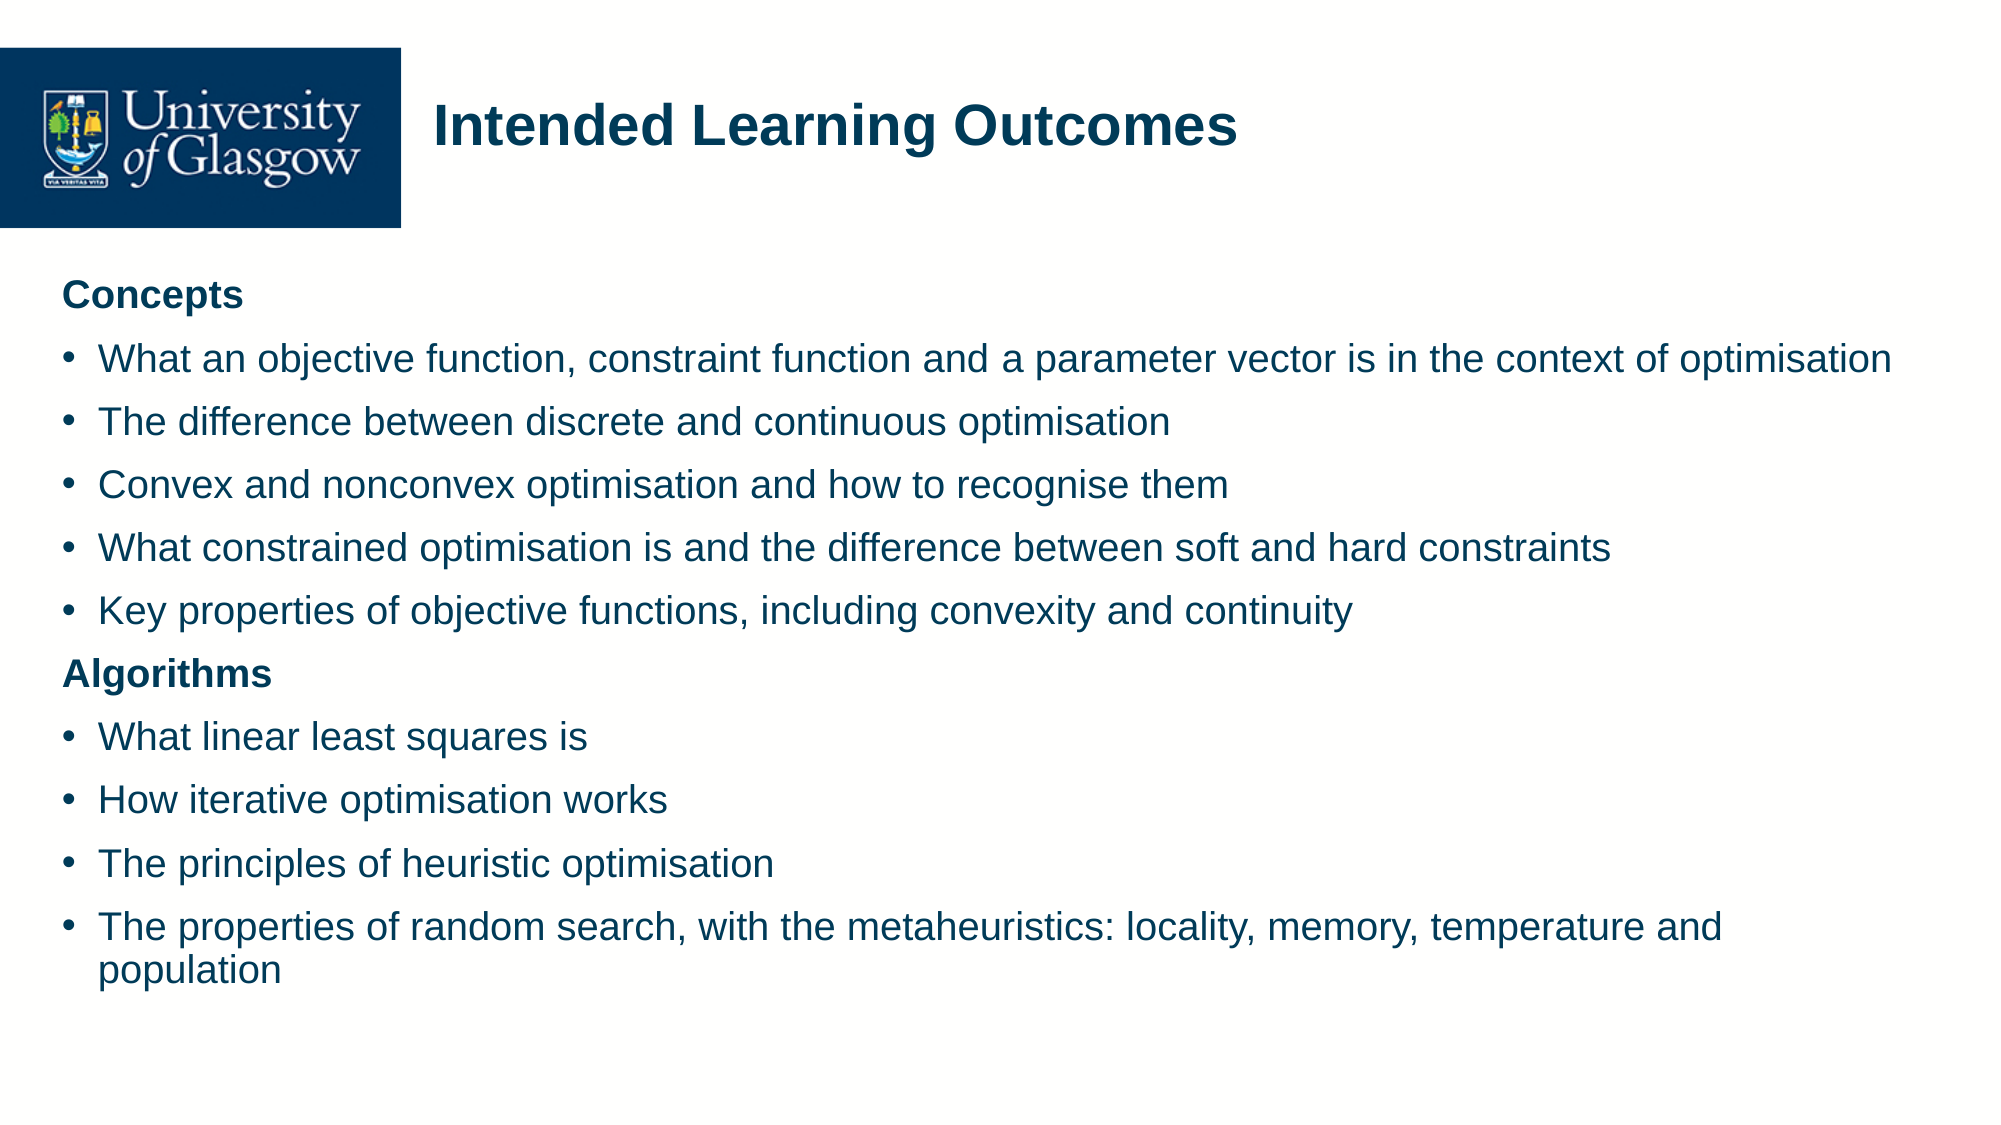

# Intended Learning Outcomes
Concepts
What an objective function, constraint function and a parameter vector is in the context of optimisation
The difference between discrete and continuous optimisation
Convex and nonconvex optimisation and how to recognise them
What constrained optimisation is and the difference between soft and hard constraints
Key properties of objective functions, including convexity and continuity
Algorithms
What linear least squares is
How iterative optimisation works
The principles of heuristic optimisation
The properties of random search, with the metaheuristics: locality, memory, temperature and population